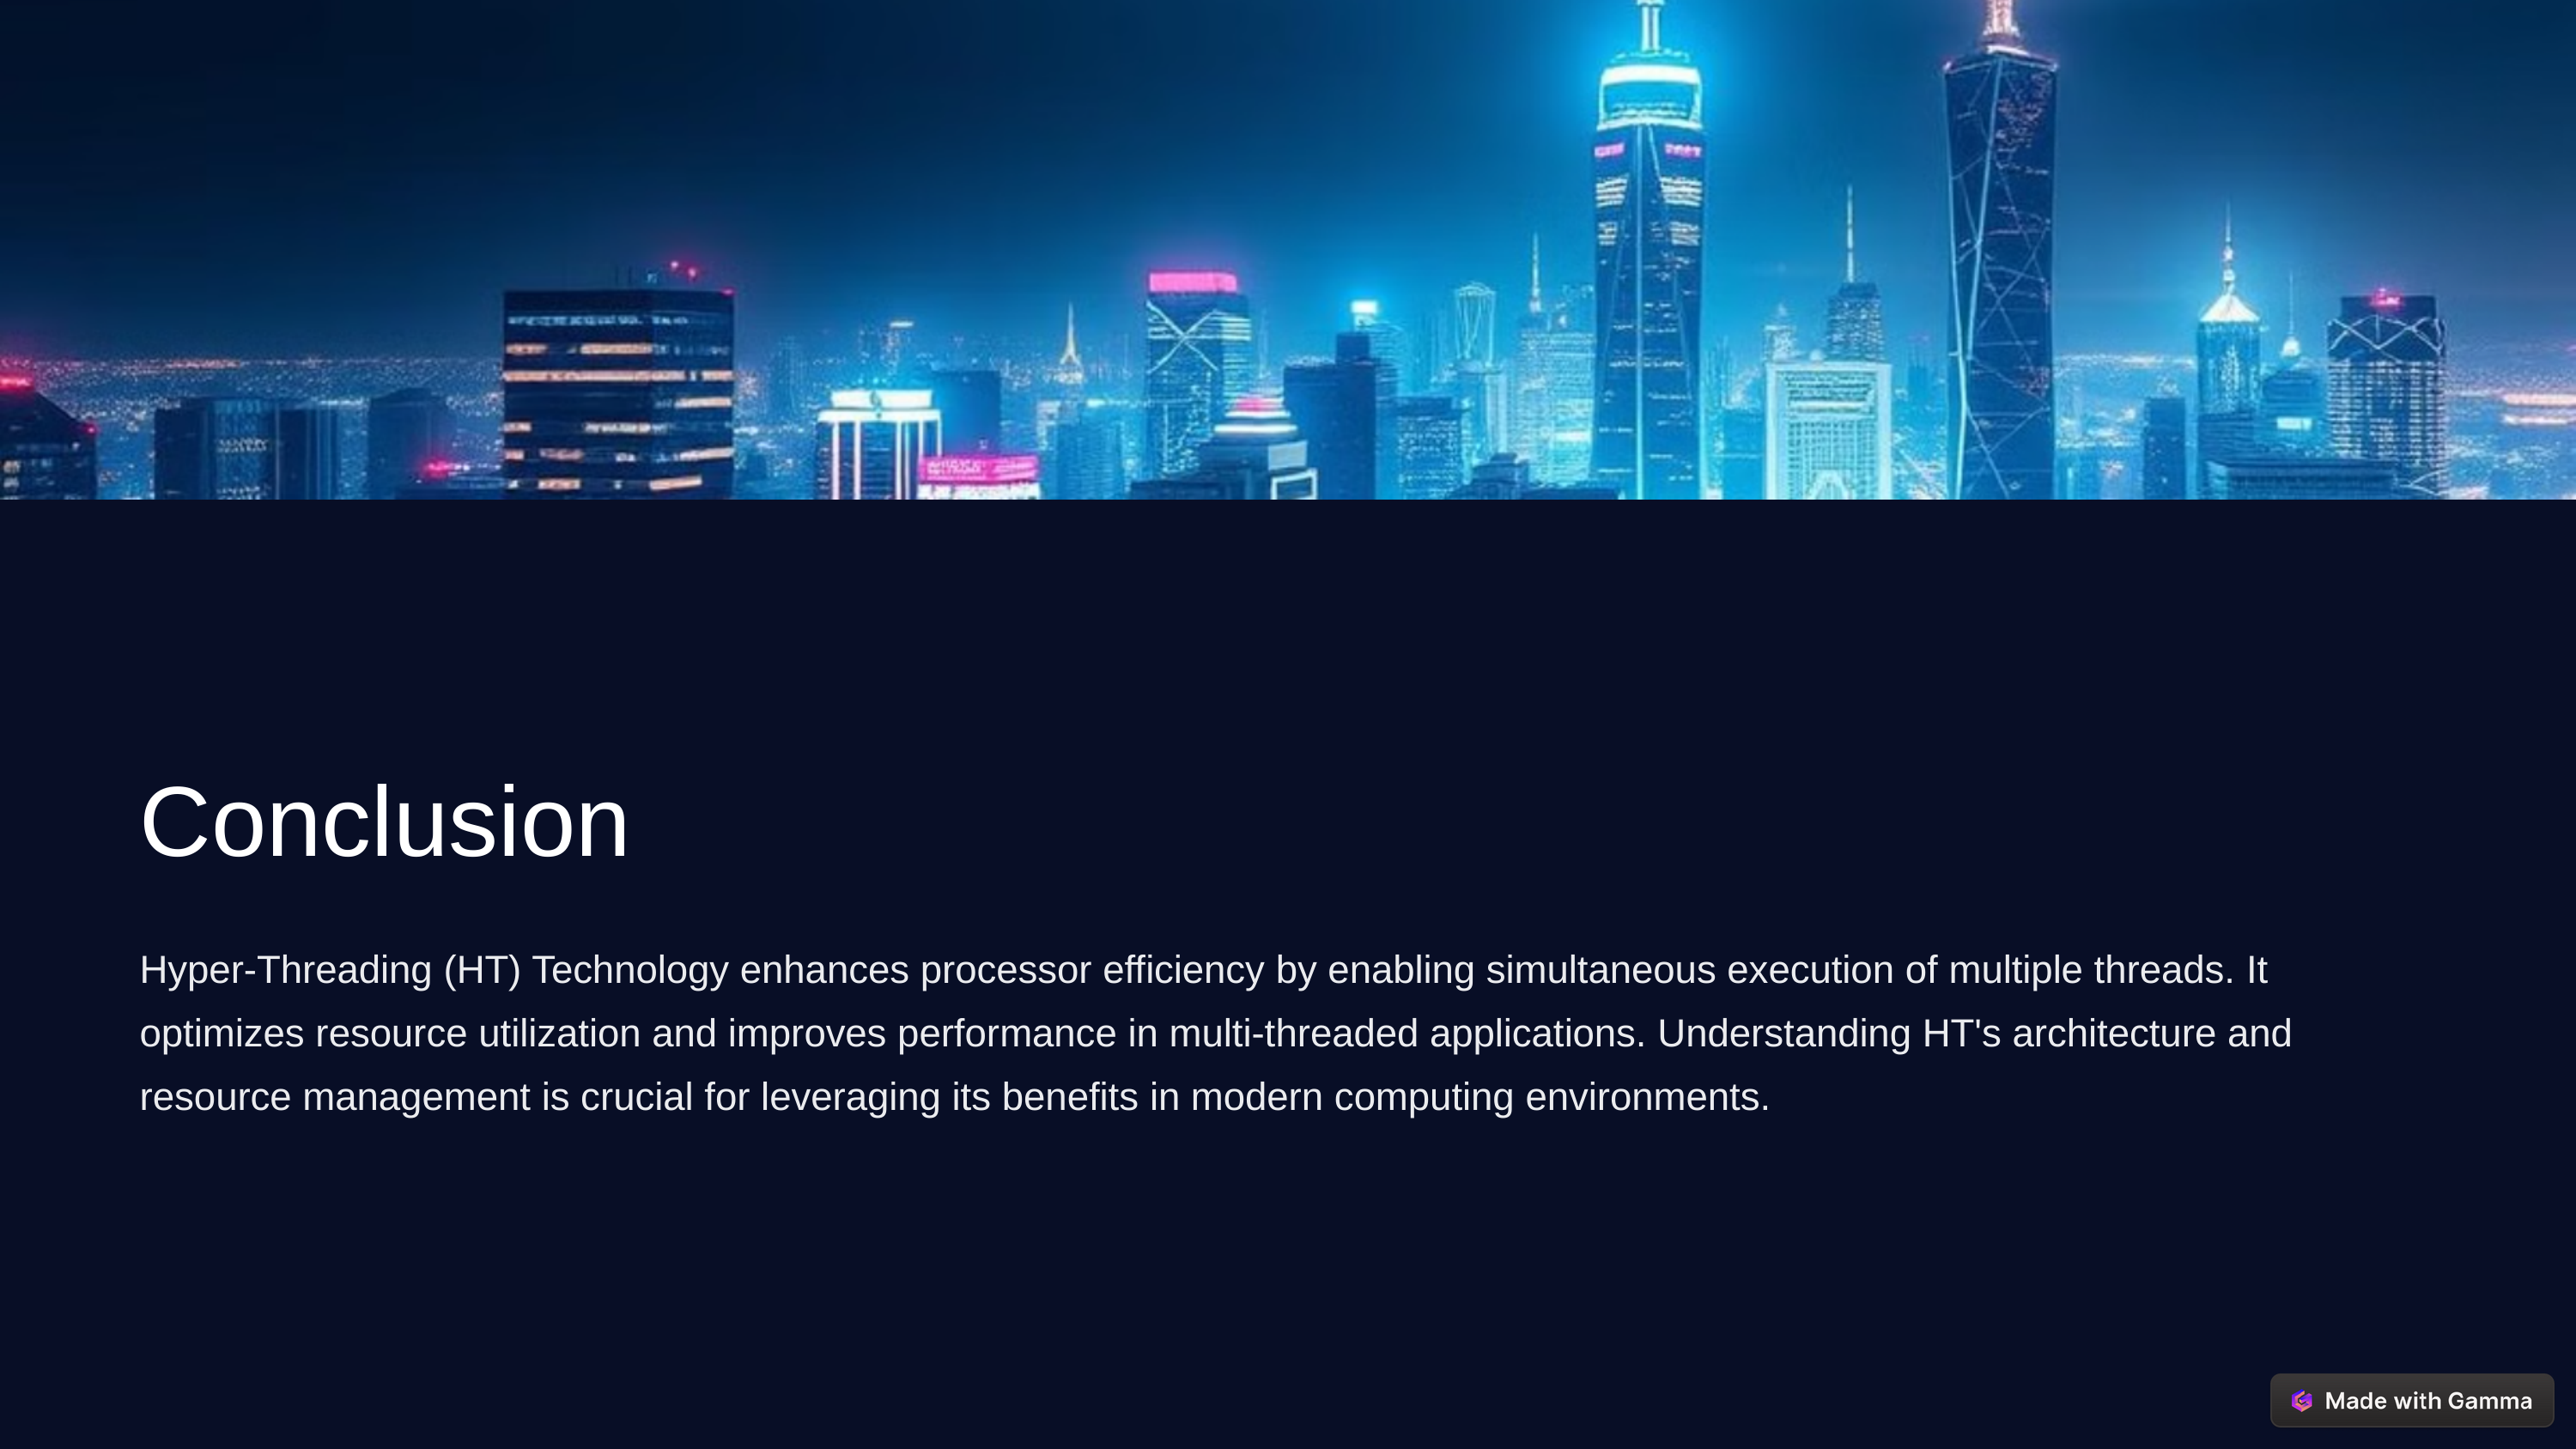

Conclusion

Hyper-Threading (HT) Technology enhances processor efficiency by enabling simultaneous execution of multiple threads. It optimizes resource utilization and improves performance in multi-threaded applications. Understanding HT's architecture and resource management is crucial for leveraging its benefits in modern computing environments.